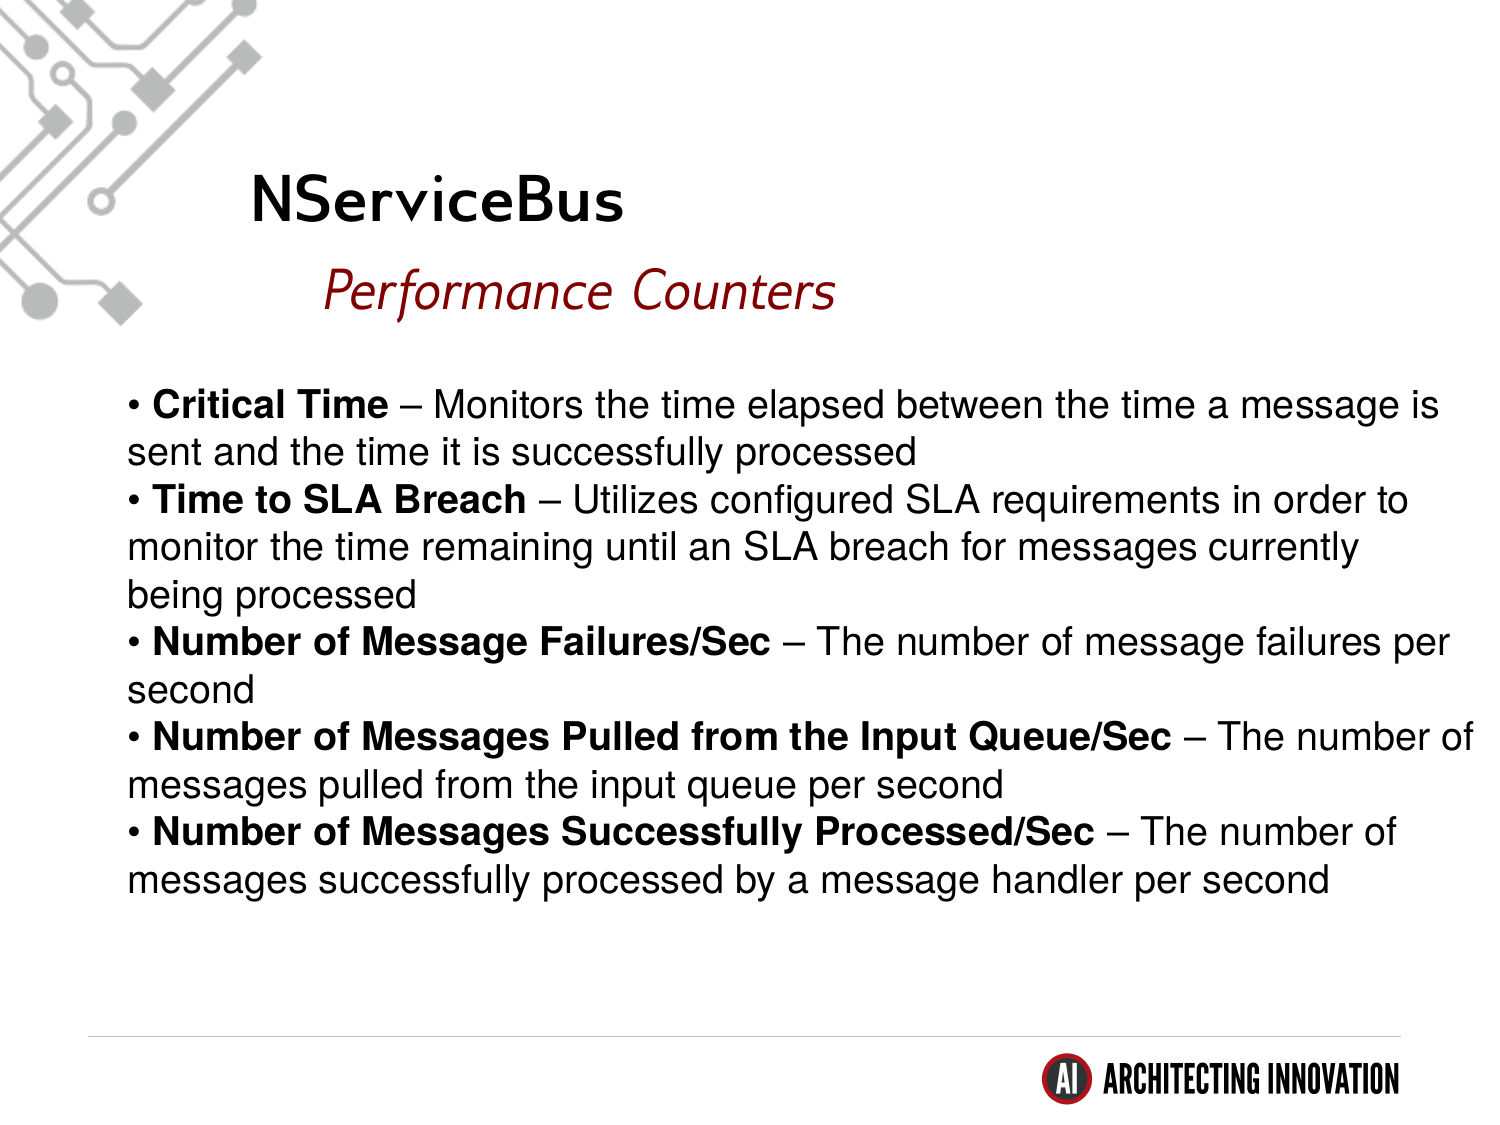

NServiceBus
Performance Counters
• Critical Time – Monitors the time elapsed between the time a message is
sent and the time it is successfully processed
• Time to SLA Breach – Utilizes configured SLA requirements in order to
monitor the time remaining until an SLA breach for messages currently
being processed
• Number of Message Failures/Sec – The number of message failures per
second
• Number of Messages Pulled from the Input Queue/Sec – The number of
messages pulled from the input queue per second
• Number of Messages Successfully Processed/Sec – The number of
messages successfully processed by a message handler per second